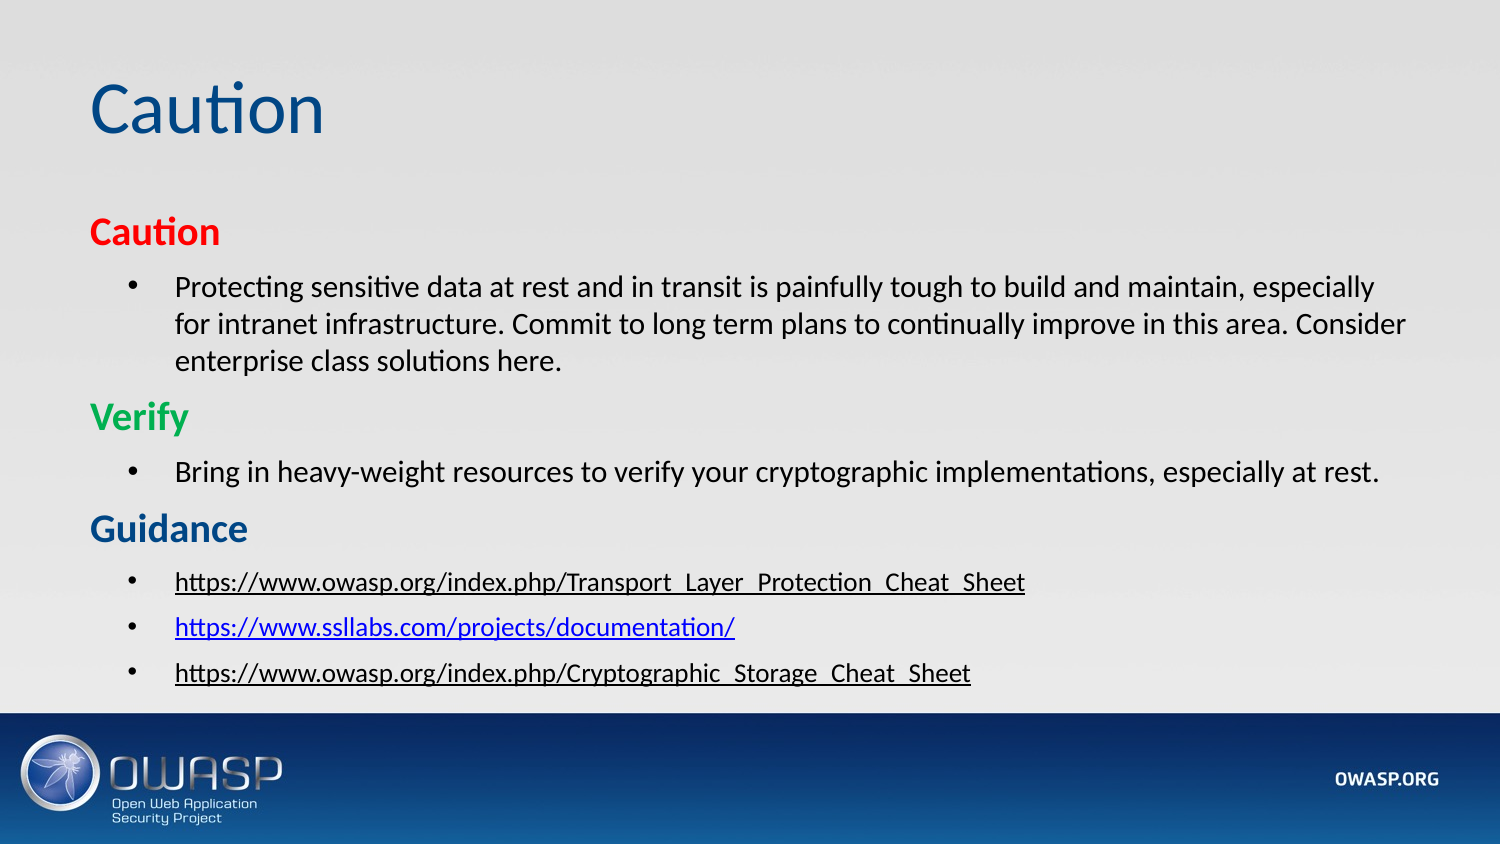

# Caution
Caution
Protecting sensitive data at rest and in transit is painfully tough to build and maintain, especially for intranet infrastructure. Commit to long term plans to continually improve in this area. Consider enterprise class solutions here.
Verify
Bring in heavy-weight resources to verify your cryptographic implementations, especially at rest.
Guidance
https://www.owasp.org/index.php/Transport_Layer_Protection_Cheat_Sheet
https://www.ssllabs.com/projects/documentation/
https://www.owasp.org/index.php/Cryptographic_Storage_Cheat_Sheet